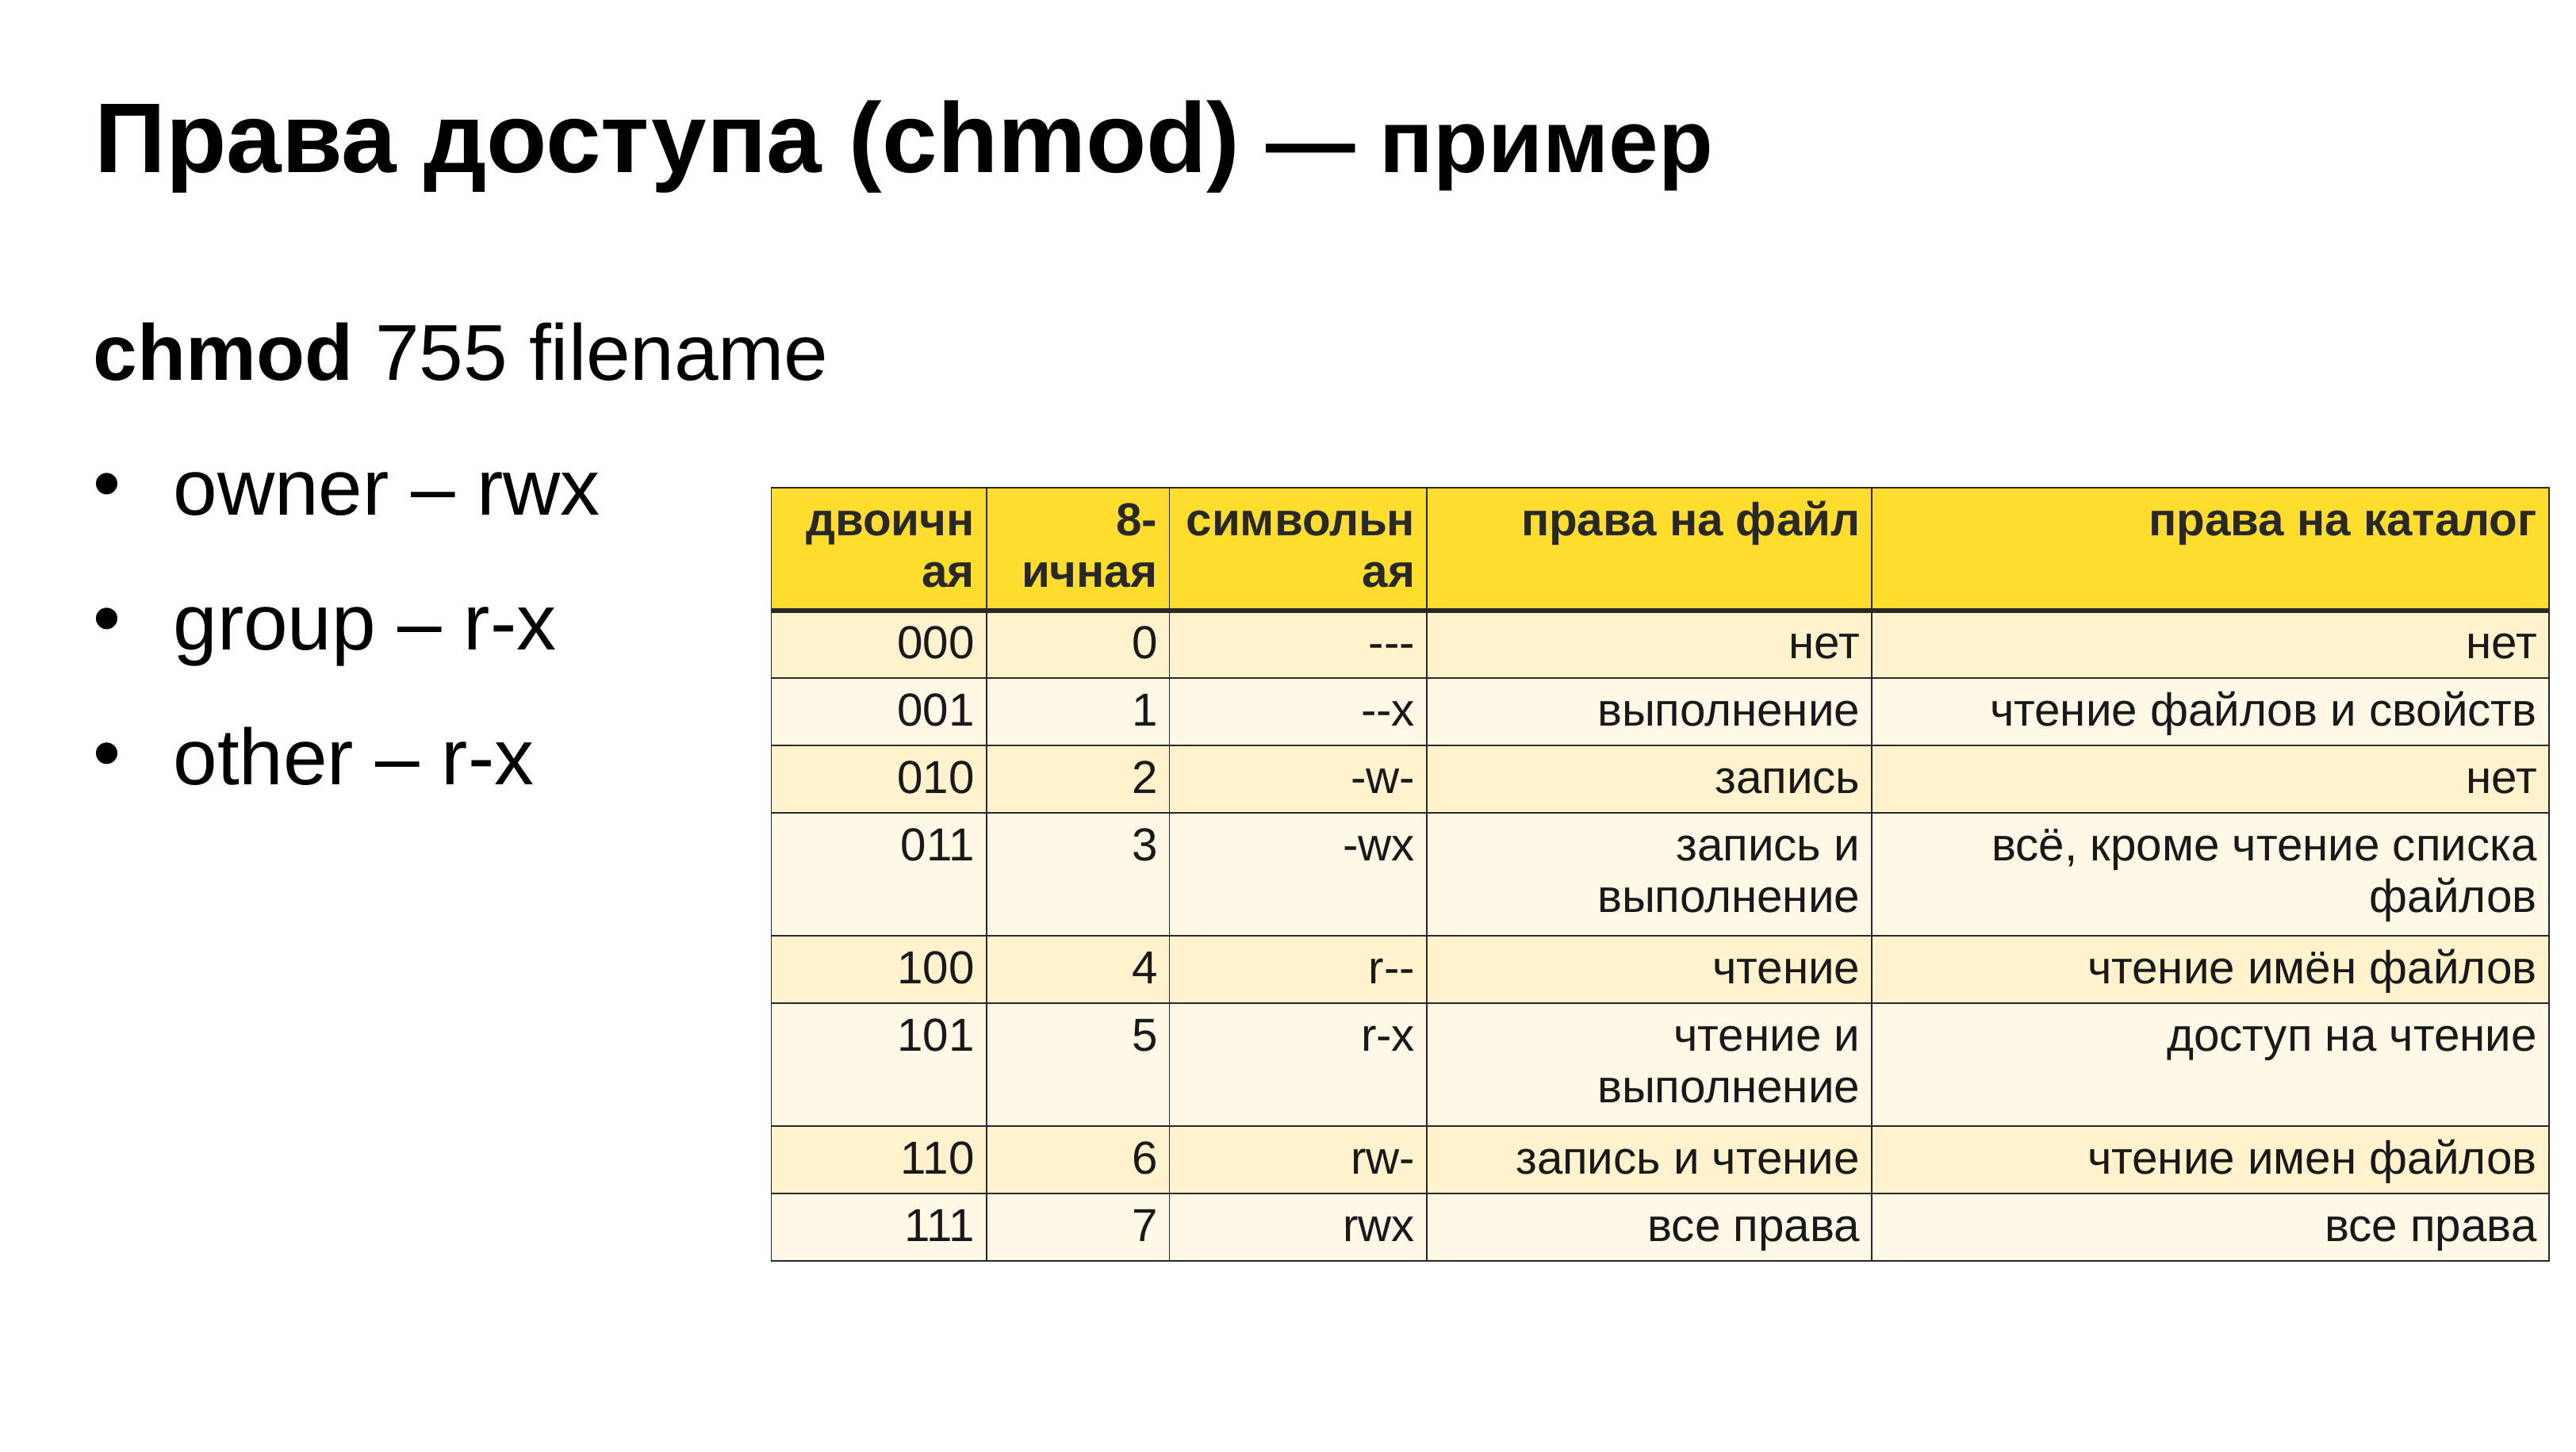

Права доступа (chmod) — пример
chmod 755 filename
owner – rwx
group – r-x
other – r-x
| двоичная | 8-ичная | символьная | права на файл | права на каталог |
| --- | --- | --- | --- | --- |
| 000 | 0 | --- | нет | нет |
| 001 | 1 | --x | выполнение | чтение файлов и свойств |
| 010 | 2 | -w- | запись | нет |
| 011 | 3 | -wx | запись и выполнение | всё, кроме чтение списка файлов |
| 100 | 4 | r-- | чтение | чтение имён файлов |
| 101 | 5 | r-x | чтение и выполнение | доступ на чтение |
| 110 | 6 | rw- | запись и чтение | чтение имен файлов |
| 111 | 7 | rwx | все права | все права |
18